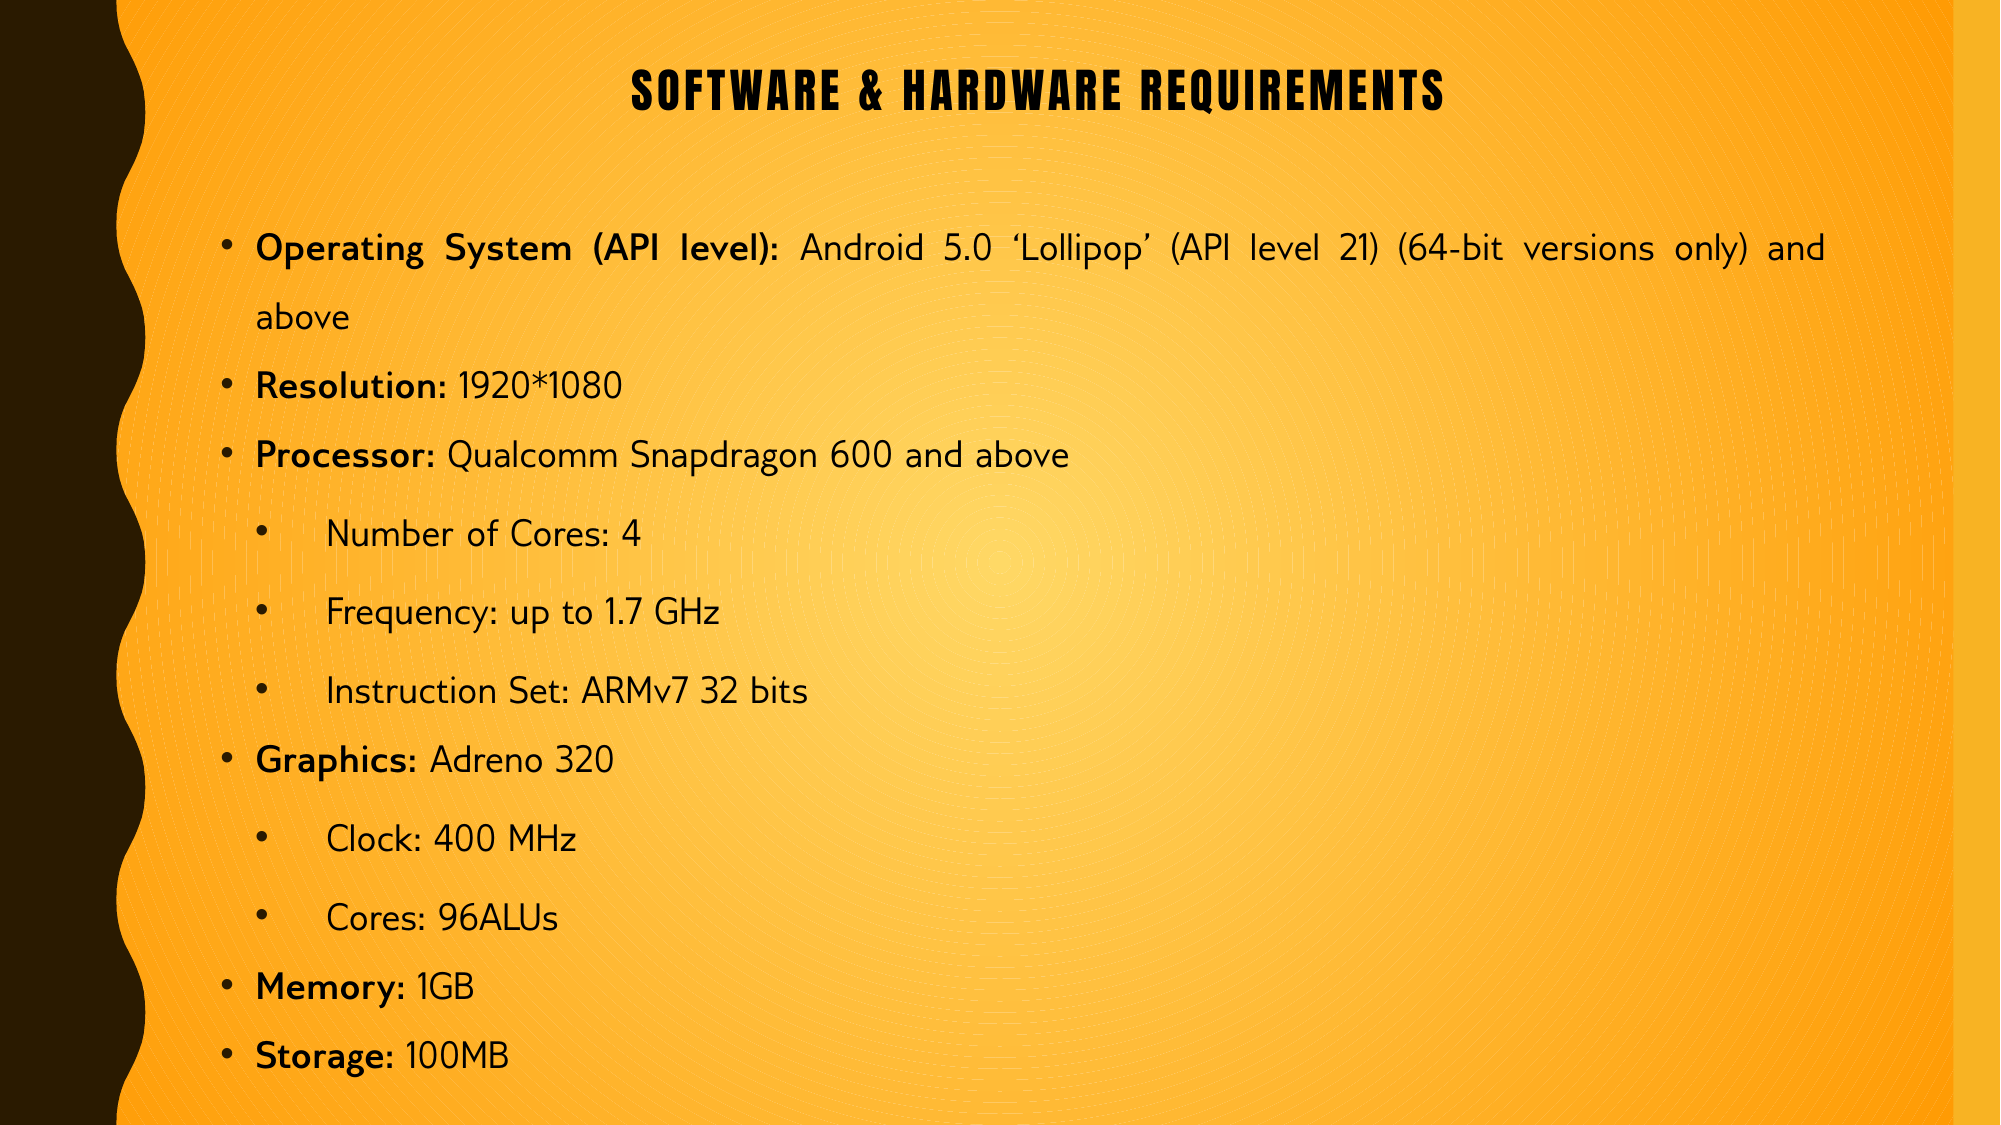

# SOFTWARE & HARDWARE REQUIREMENTS
Operating System (API level): Android 5.0 ‘Lollipop’ (API level 21) (64-bit versions only) and above
Resolution: 1920*1080
Processor: Qualcomm Snapdragon 600 and above
Number of Cores: 4
Frequency: up to 1.7 GHz
Instruction Set: ARMv7 32 bits
Graphics: Adreno 320
Clock: 400 MHz
Cores: 96ALUs
Memory: 1GB
Storage: 100MB